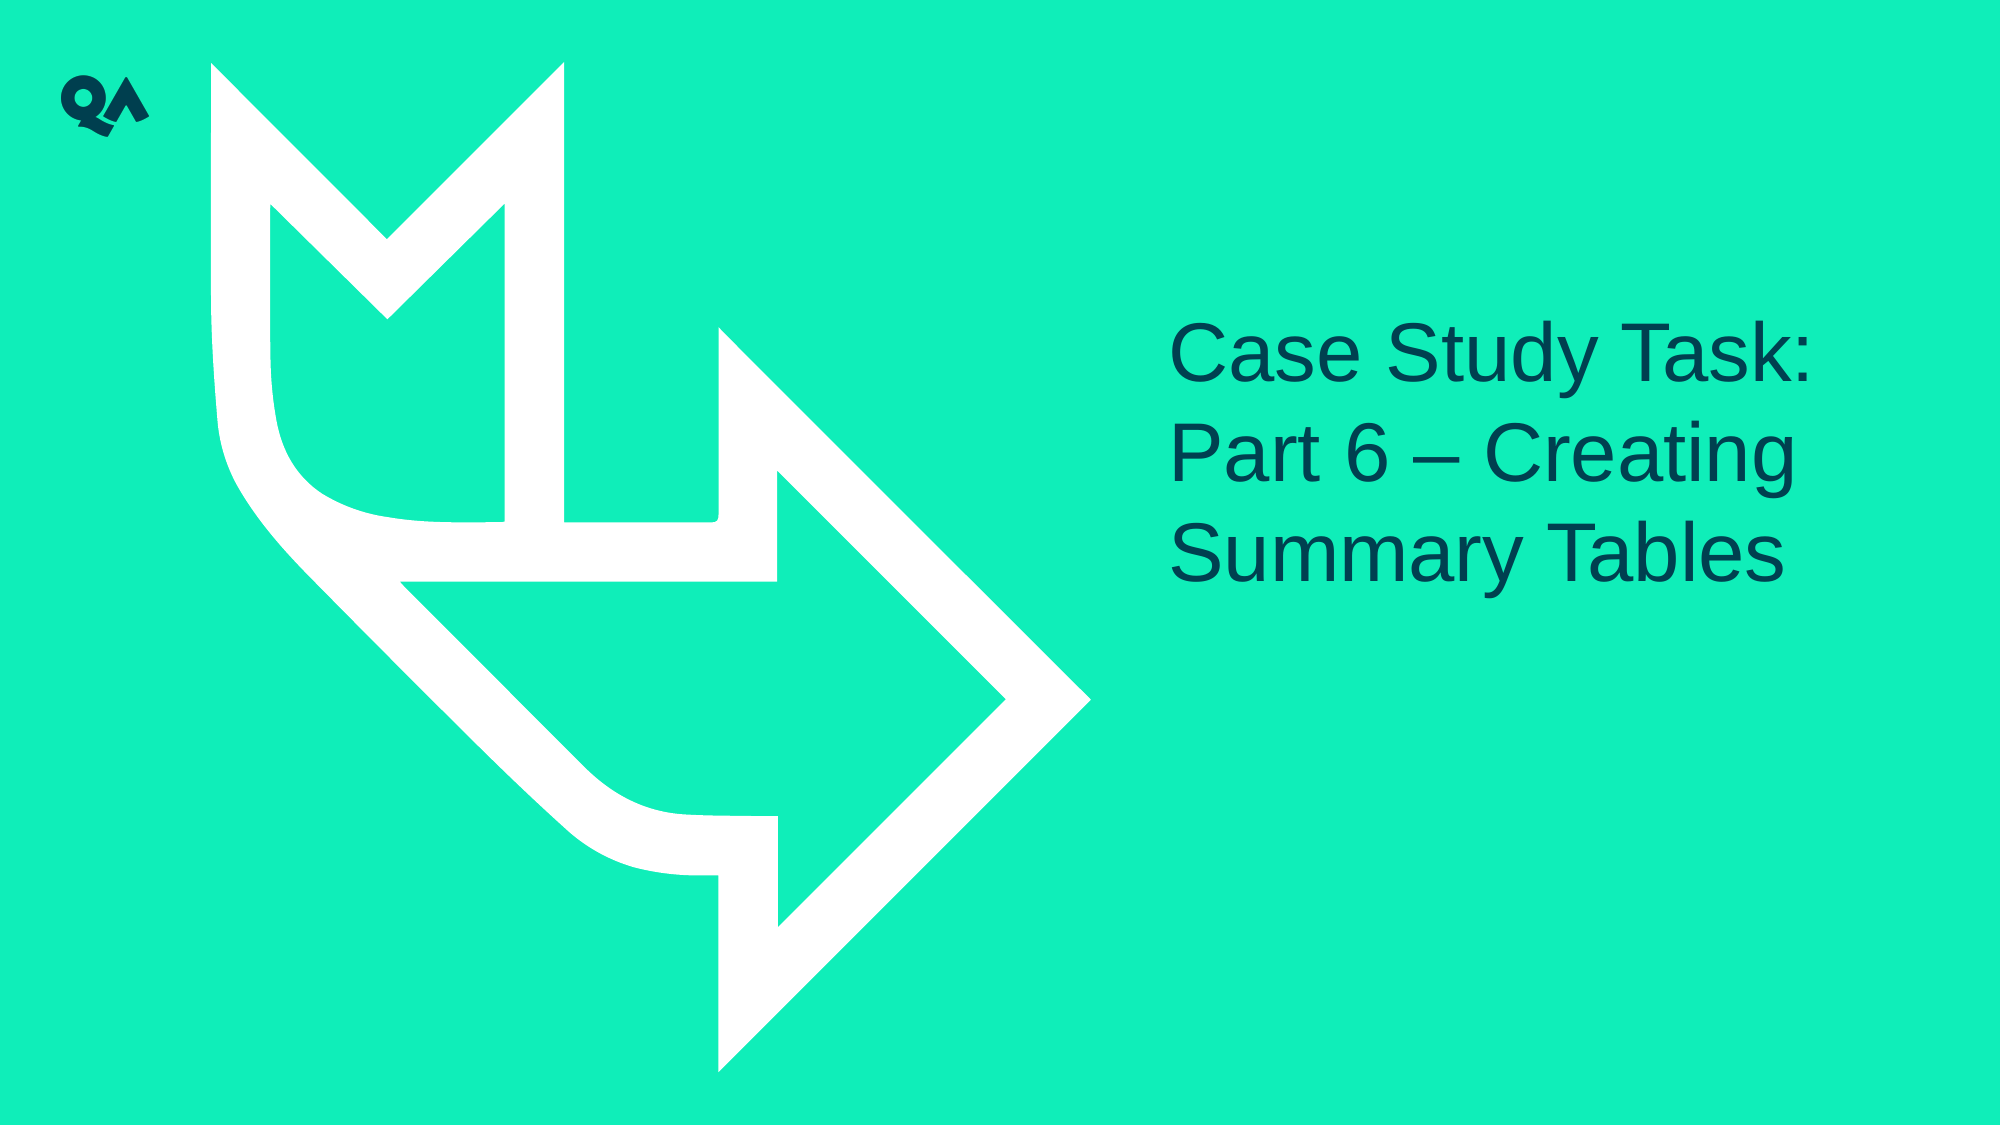

# Case Study Task: Part 6 – Creating Summary Tables